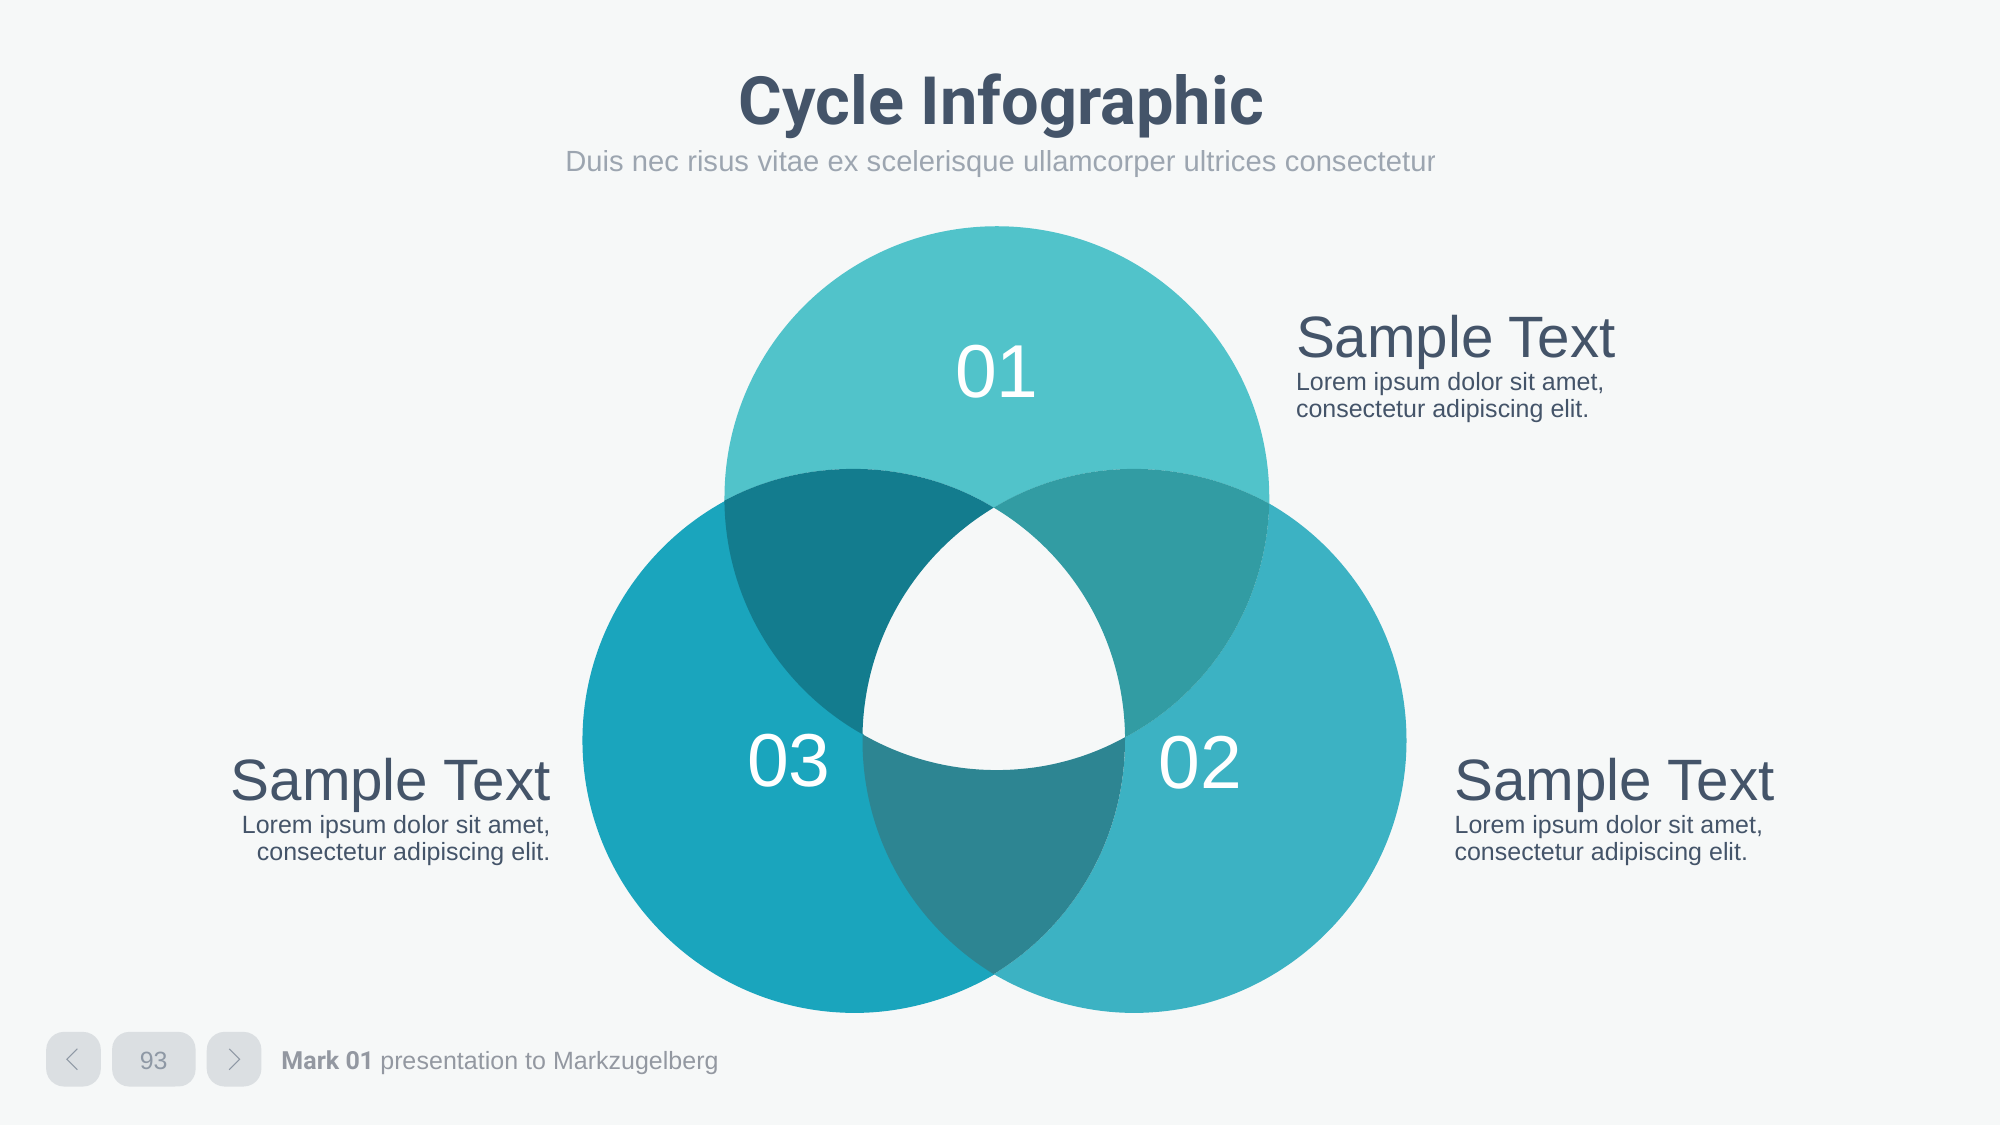

# Cycle Infographic
Duis nec risus vitae ex scelerisque ullamcorper ultrices consectetur
01
Sample Text
Lorem ipsum dolor sit amet, consectetur adipiscing elit.

03
02
Sample Text
Lorem ipsum dolor sit amet, consectetur adipiscing elit.

Sample Text
Lorem ipsum dolor sit amet, consectetur adipiscing elit.